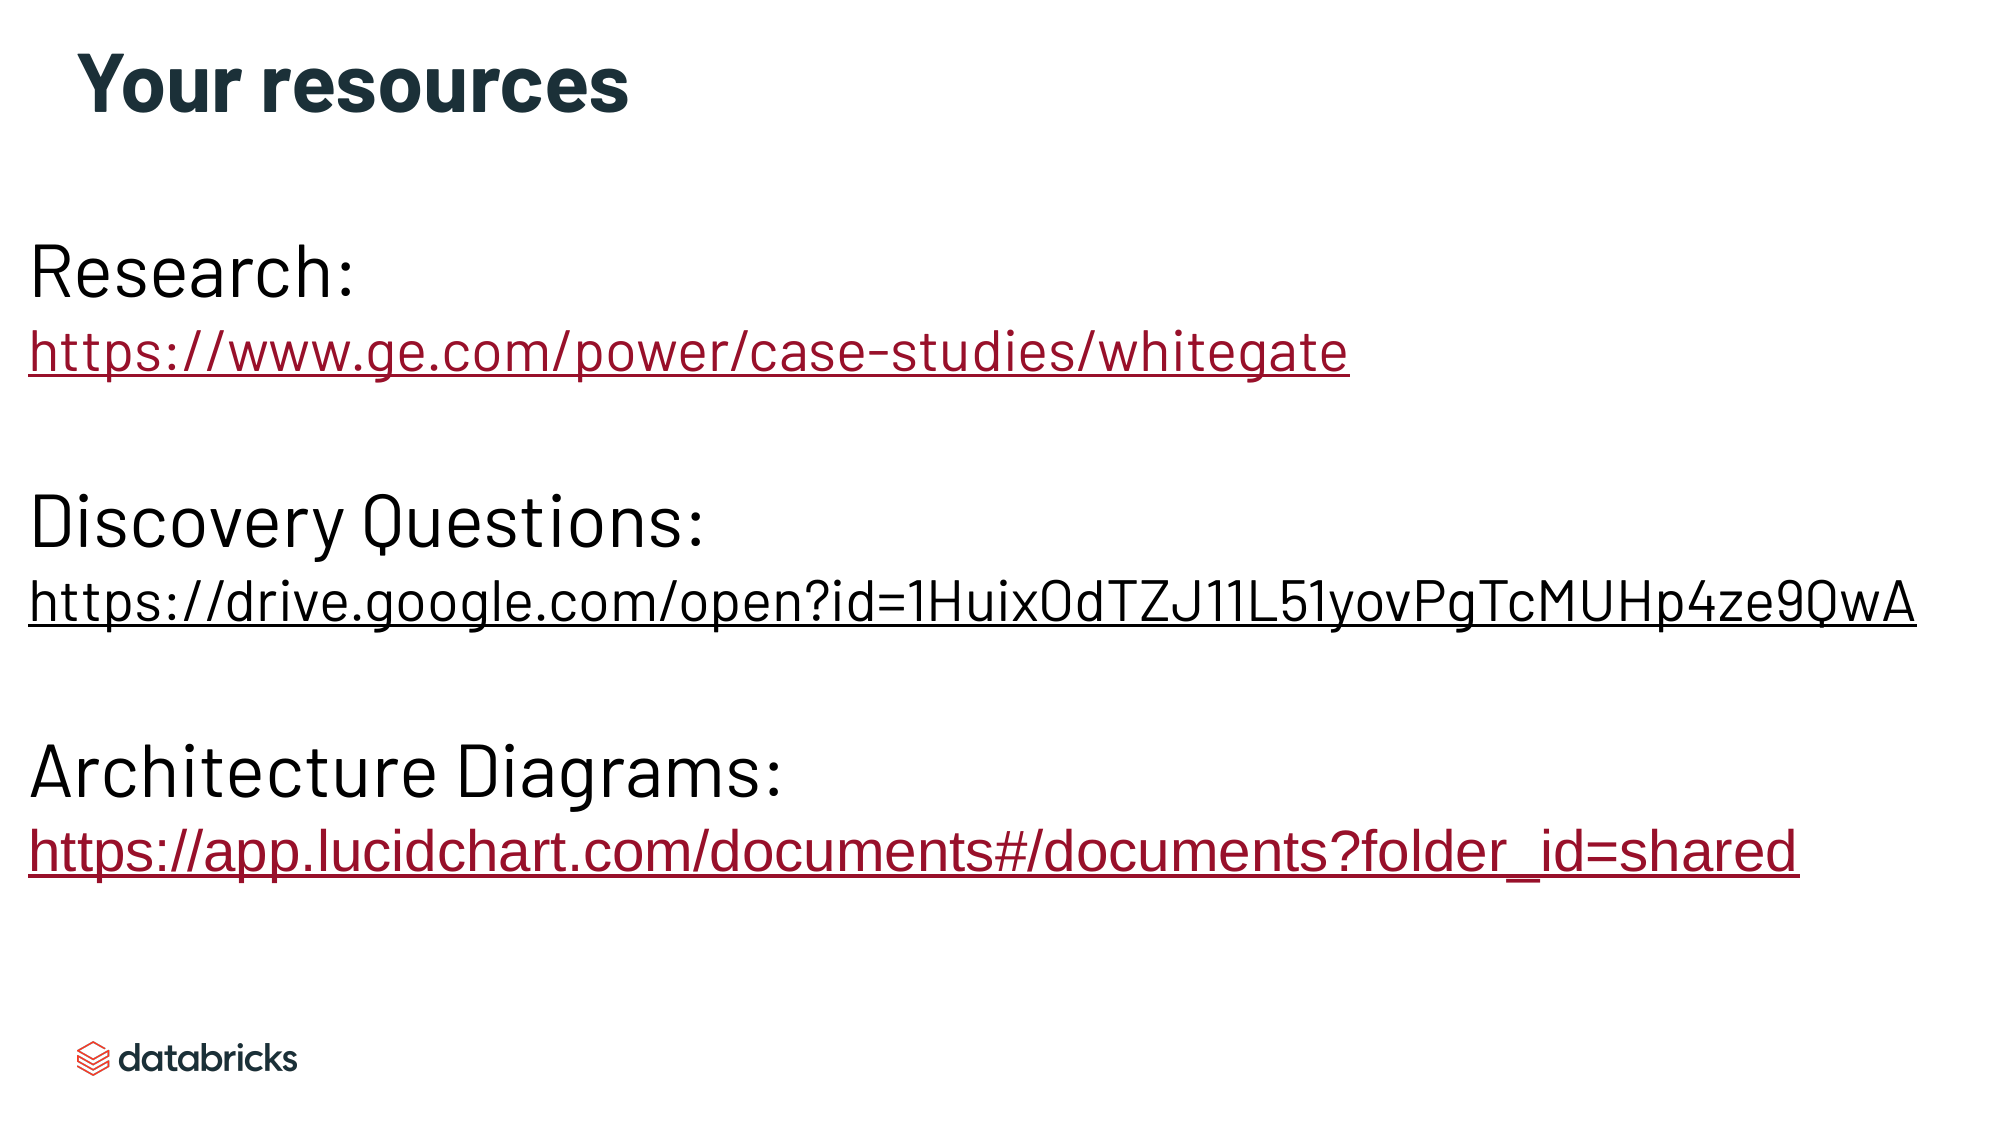

# Your resources
Research:
https://www.ge.com/power/case-studies/whitegate

Discovery Questions:
https://drive.google.com/open?id=1HuixOdTZJ11L51yovPgTcMUHp4ze9QwA

Architecture Diagrams:
https://app.lucidchart.com/documents#/documents?folder_id=shared